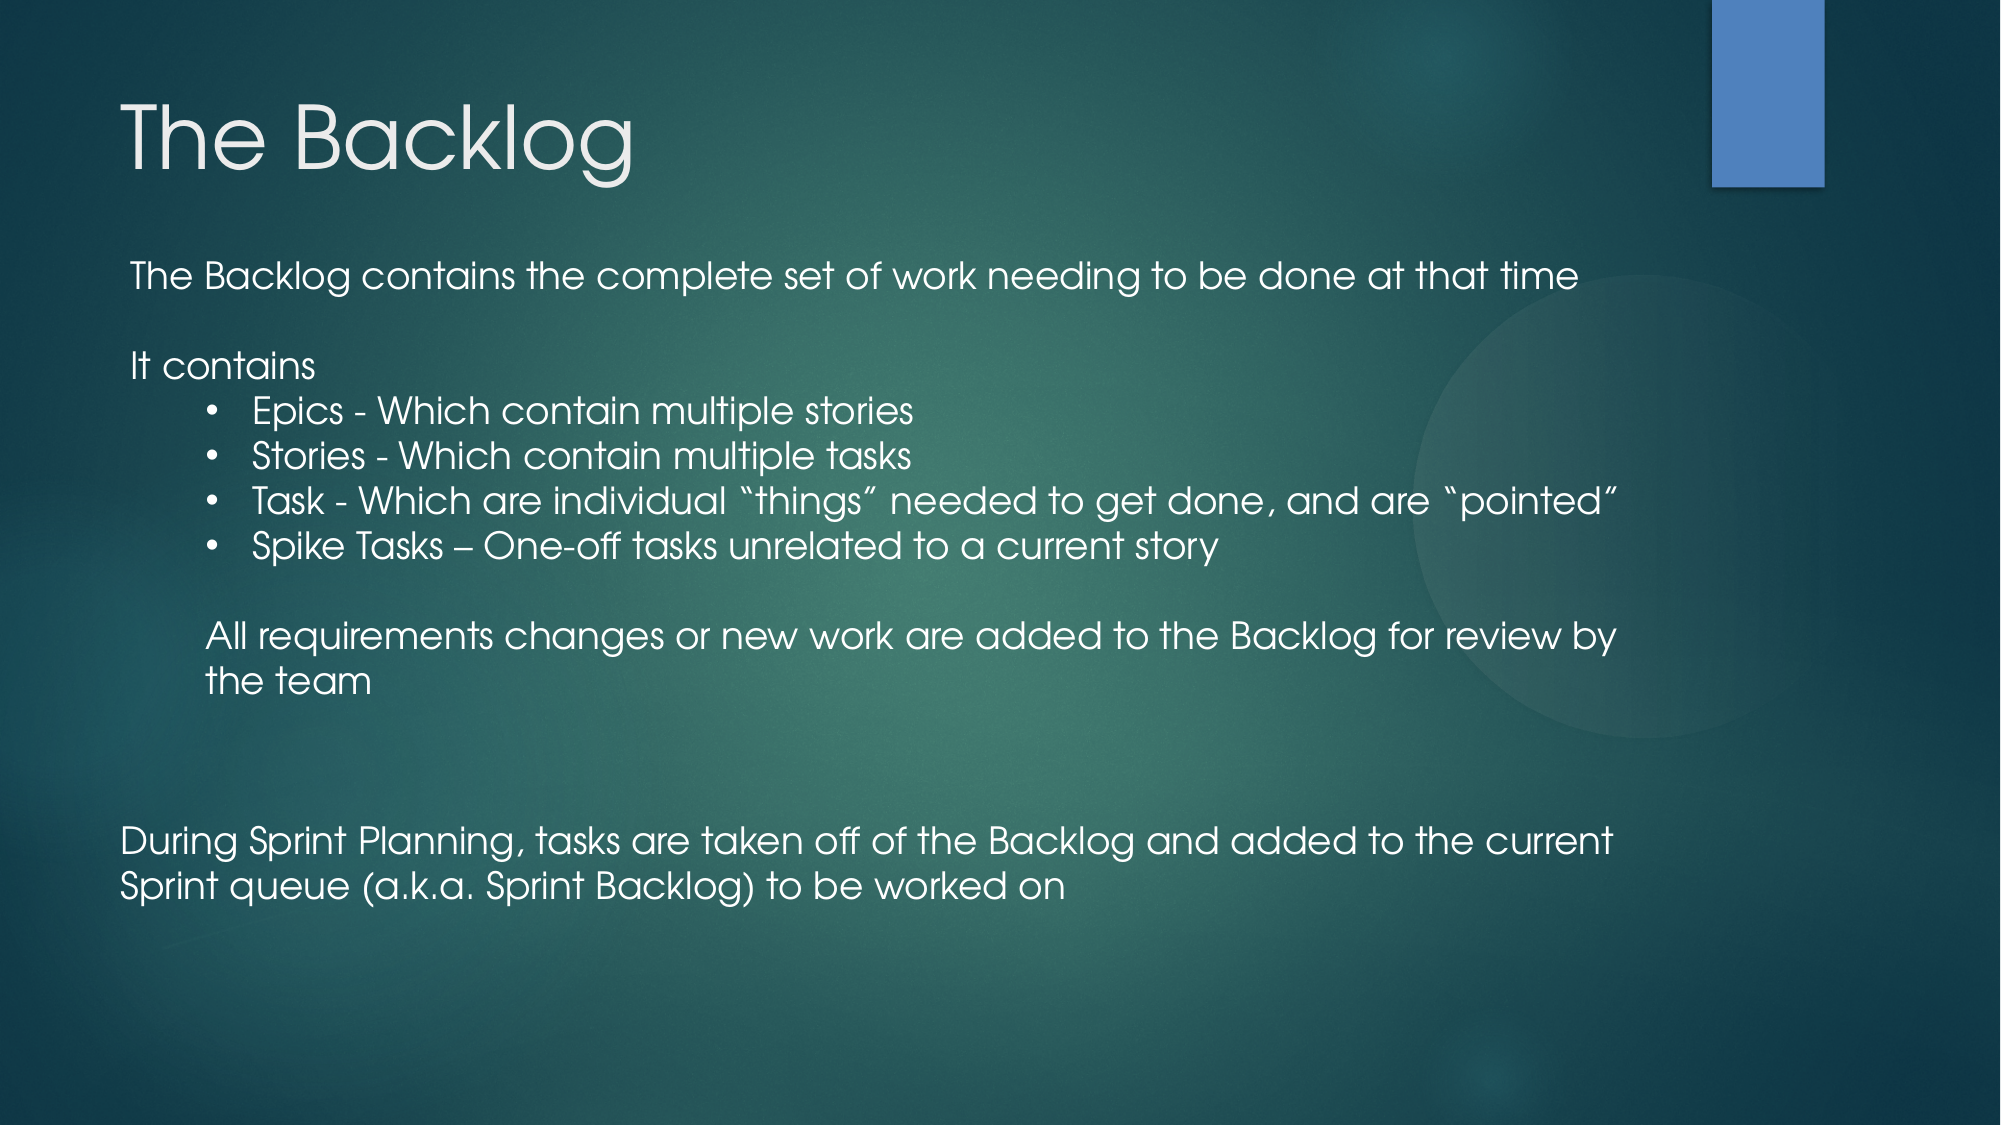

The Backlog
The Backlog contains the complete set of work needing to be done at that time

It contains
Epics - Which contain multiple stories
Stories - Which contain multiple tasks
Task - Which are individual “things” needed to get done, and are “pointed”
Spike Tasks – One-off tasks unrelated to a current story

All requirements changes or new work are added to the Backlog for review by the team
During Sprint Planning, tasks are taken off of the Backlog and added to the current Sprint queue (a.k.a. Sprint Backlog) to be worked on